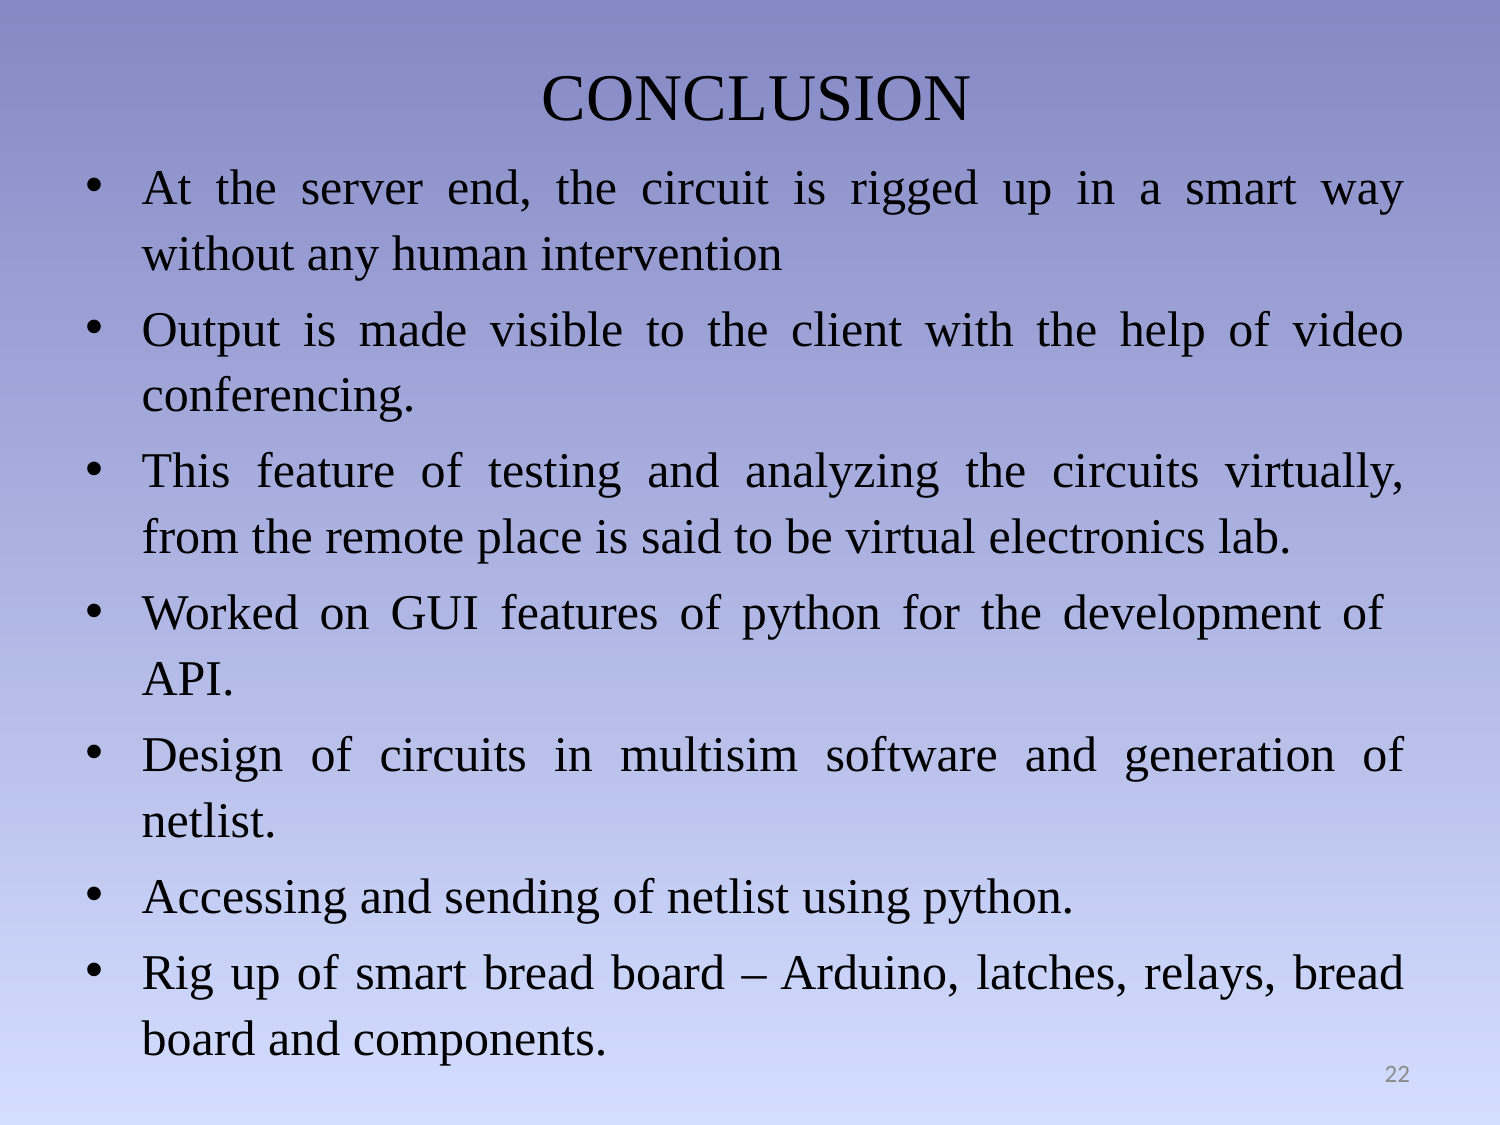

# CONCLUSION
At the server end, the circuit is rigged up in a smart way without any human intervention
Output is made visible to the client with the help of video conferencing.
This feature of testing and analyzing the circuits virtually, from the remote place is said to be virtual electronics lab.
Worked on GUI features of python for the development of  API.
Design of circuits in multisim software and generation of netlist.
Accessing and sending of netlist using python.
Rig up of smart bread board – Arduino, latches, relays, bread board and components.

22